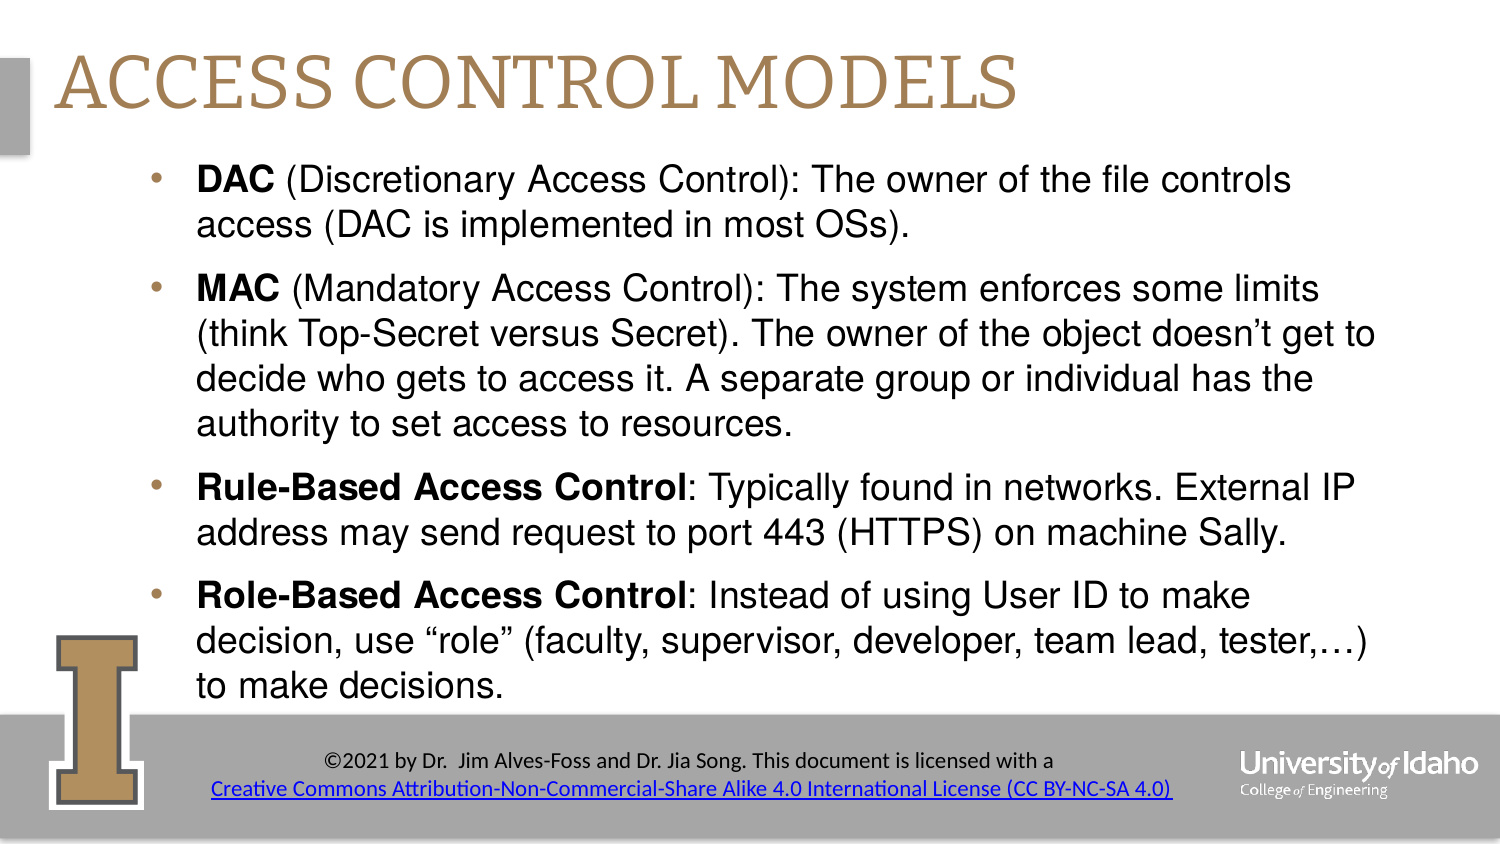

# Access control Models
DAC (Discretionary Access Control): The owner of the file controls access (DAC is implemented in most OSs).
MAC (Mandatory Access Control): The system enforces some limits (think Top-Secret versus Secret). The owner of the object doesn’t get to decide who gets to access it. A separate group or individual has the authority to set access to resources.
Rule-Based Access Control: Typically found in networks. External IP address may send request to port 443 (HTTPS) on machine Sally.
Role-Based Access Control: Instead of using User ID to make decision, use “role” (faculty, supervisor, developer, team lead, tester,…) to make decisions.